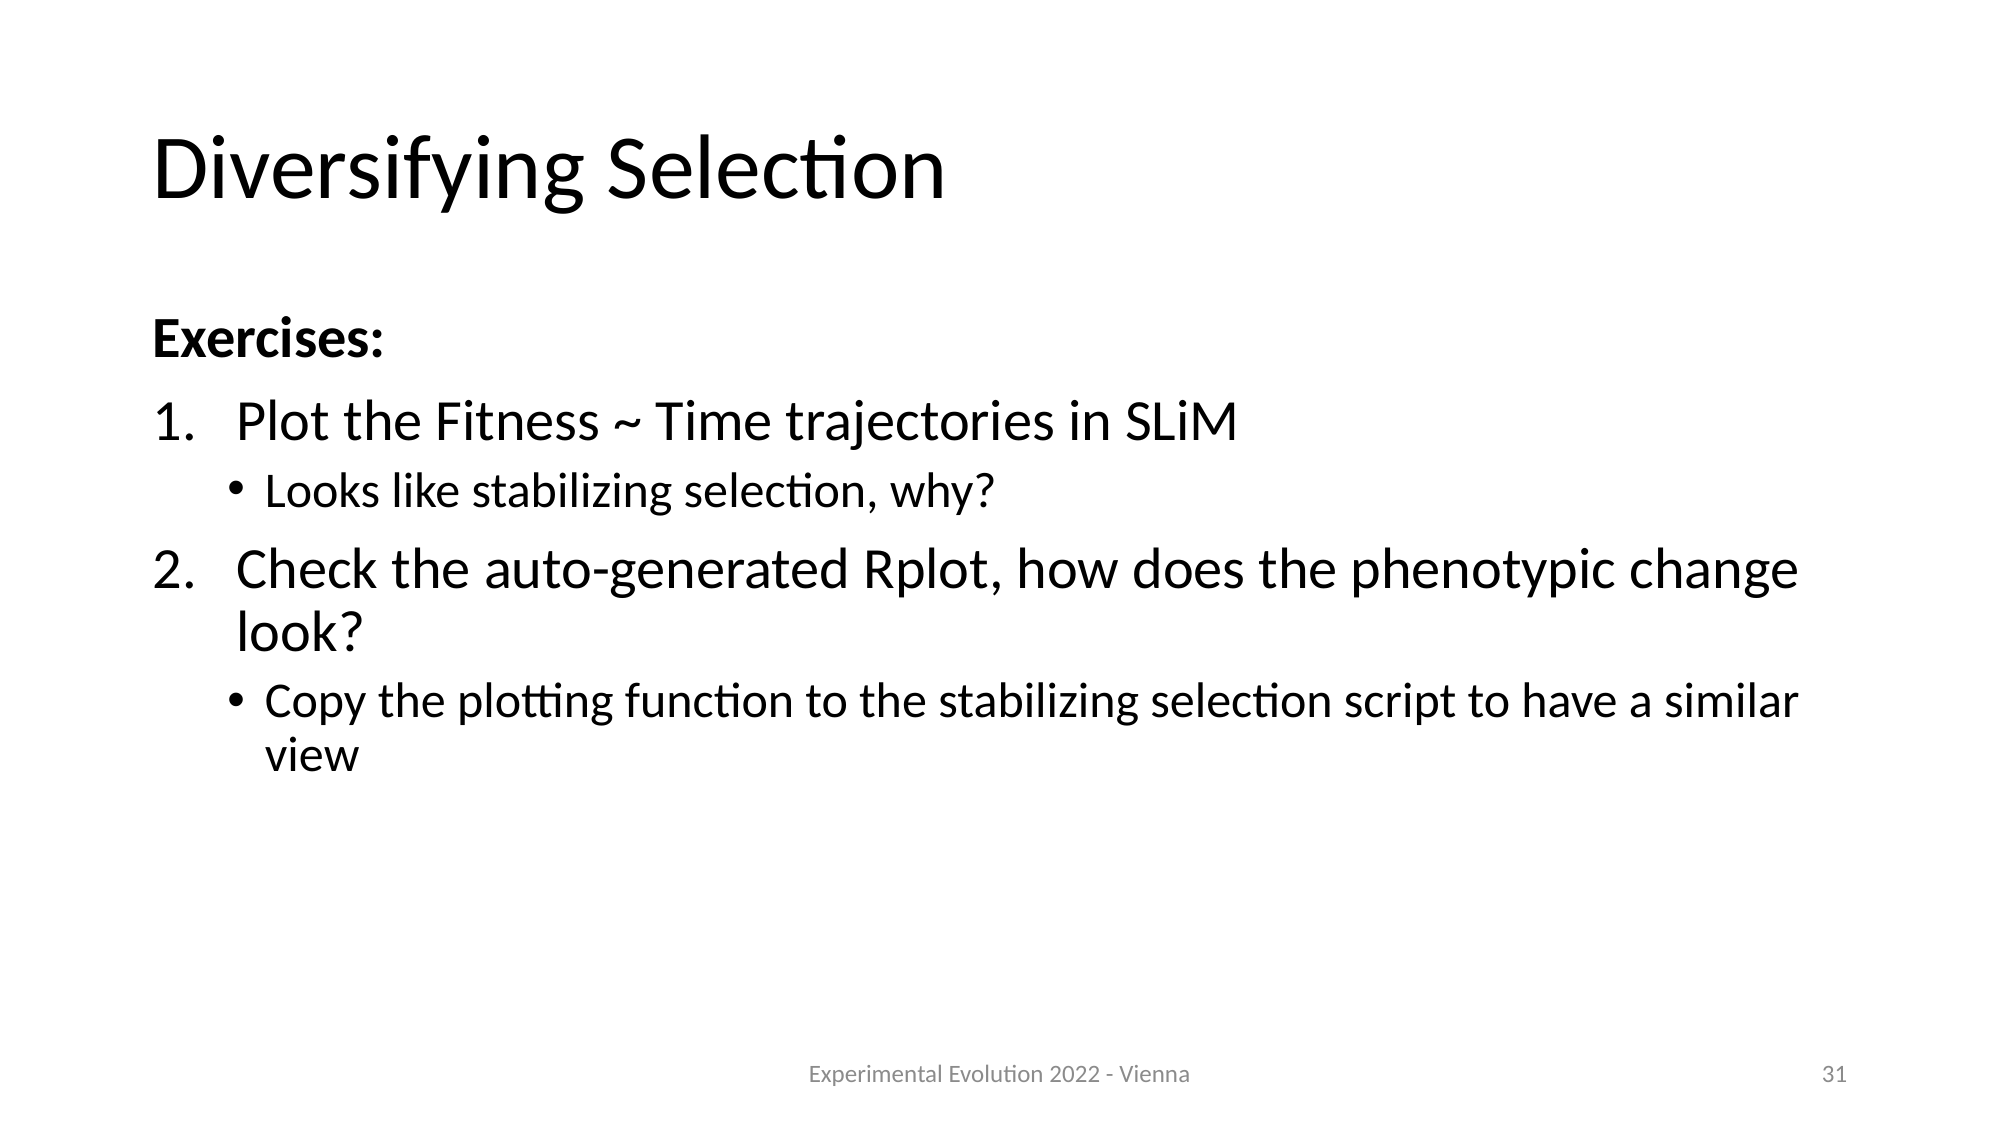

# Diversifying Selection
Exercises:
Plot the Fitness ~ Time trajectories in SLiM
Looks like stabilizing selection, why?
Check the auto-generated Rplot, how does the phenotypic change look?
Copy the plotting function to the stabilizing selection script to have a similar view

Experimental Evolution 2022 - Vienna
31